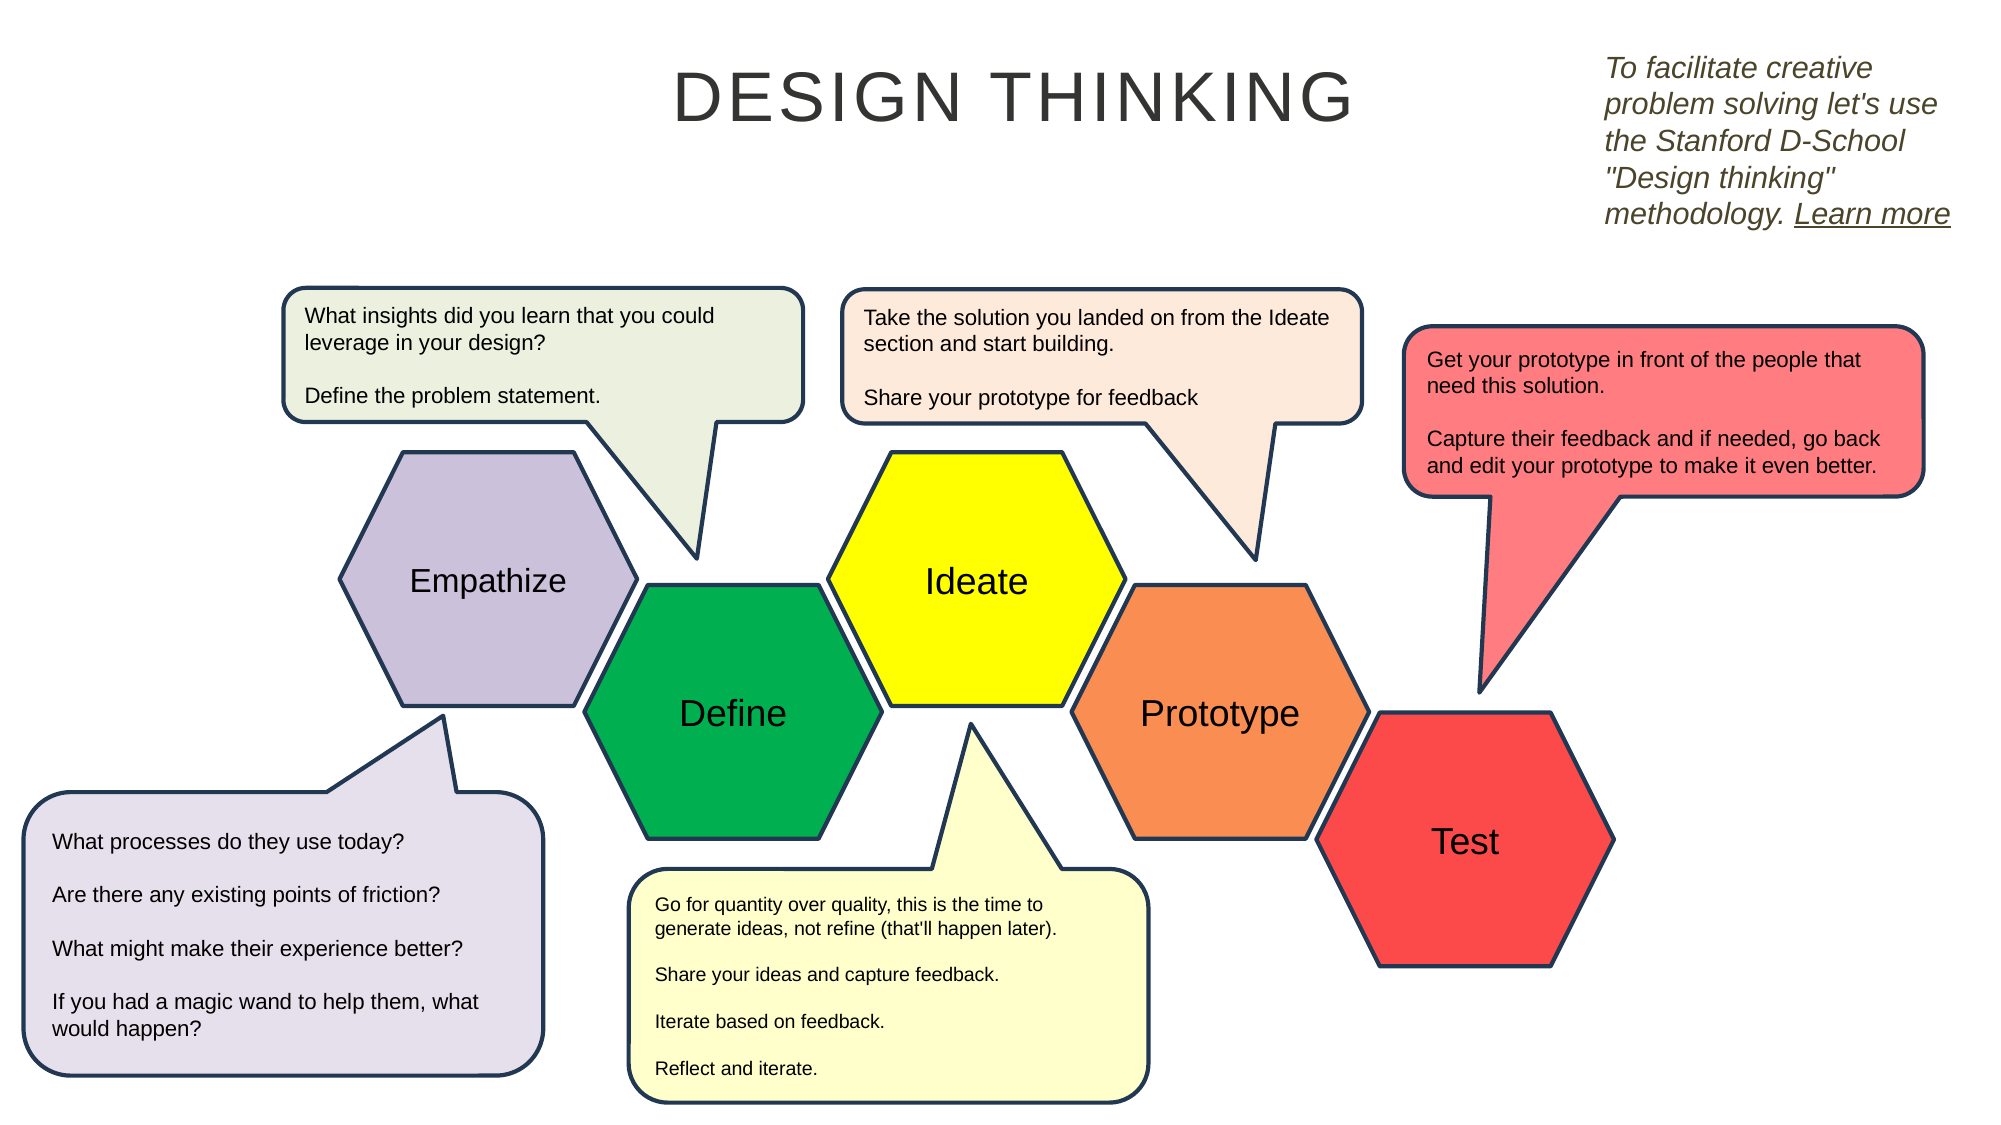

DESIGN THINKING
To facilitate creative problem solving let's use the Stanford D-School "Design thinking" methodology. Learn more
What insights did you learn that you could leverage in your design?

Define the problem statement.
Take the solution you landed on from the Ideate section and start building.

Share your prototype for feedback
Get your prototype in front of the people that need this solution.

Capture their feedback and if needed, go back and edit your prototype to make it even better.
Empathize
Ideate
Define
Prototype
Test
What processes do they use today?

Are there any existing points of friction?

What might make their experience better?​

If you had a magic wand to help them, what would happen?
Go for quantity over quality, this is the time to generate ideas, not refine (that'll happen later).

Share your ideas and capture feedback.

Iterate based on feedback.

Reflect and iterate.